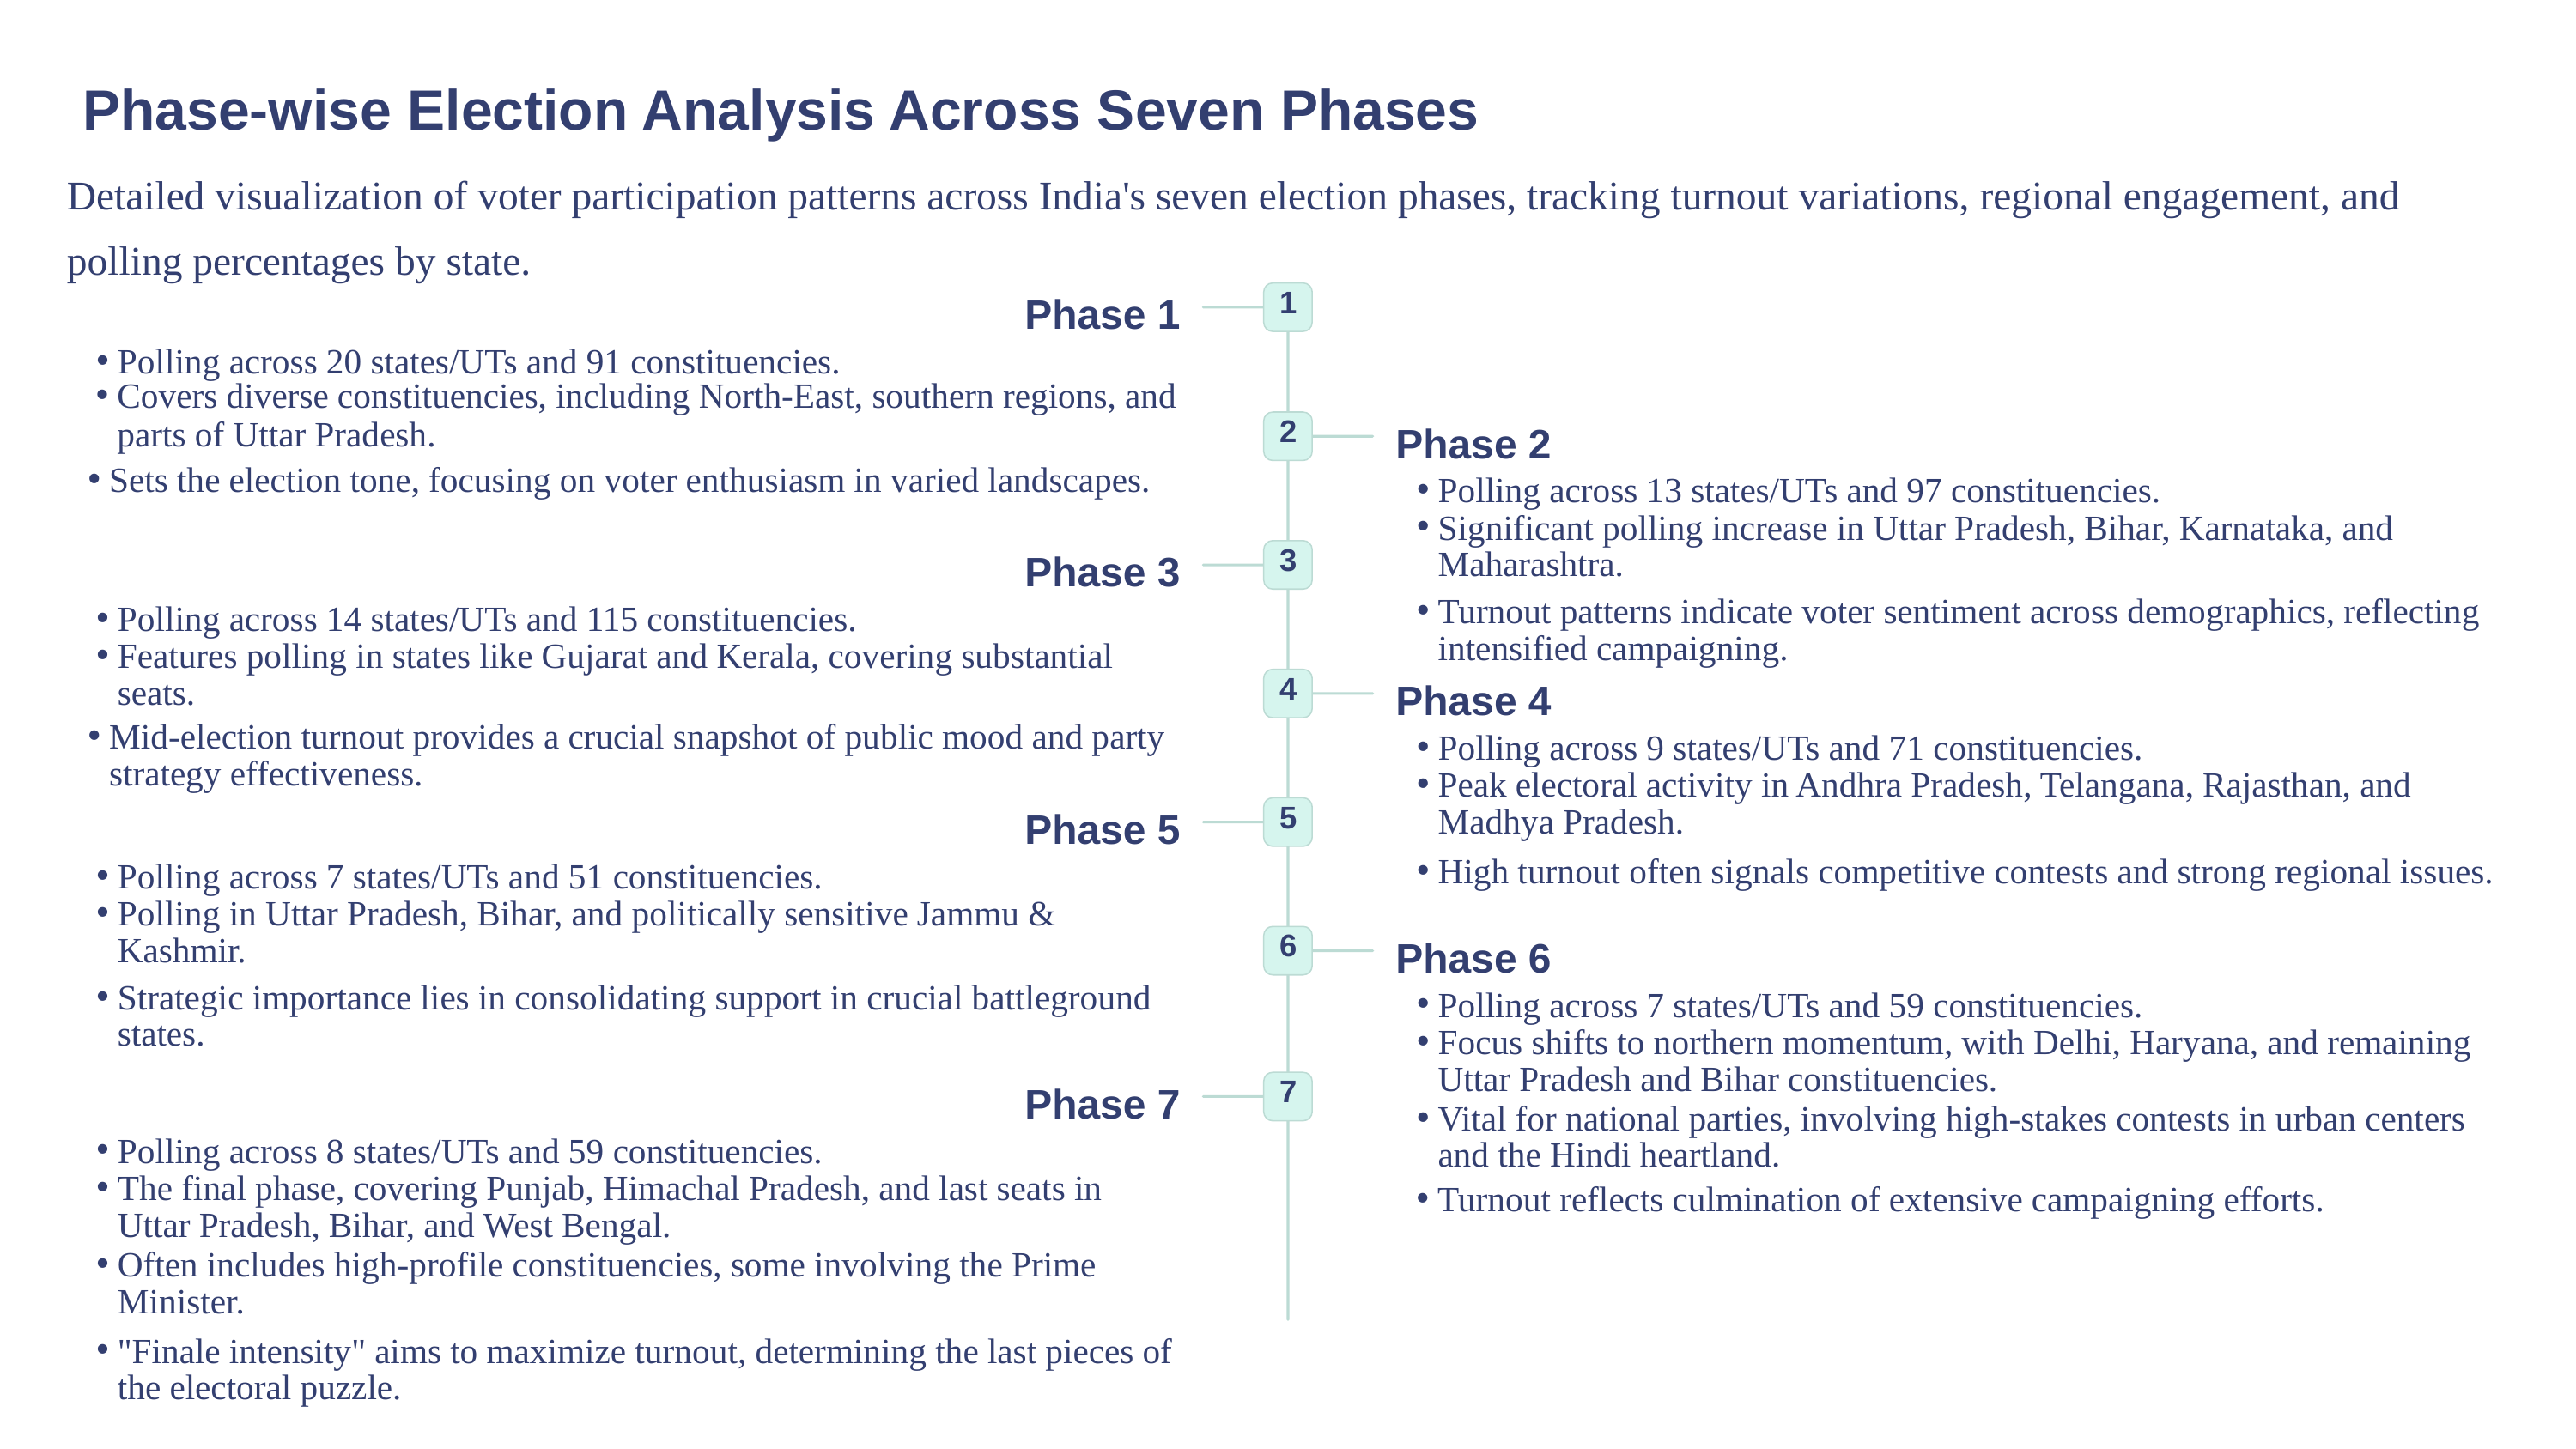

Phase-wise Election Analysis Across Seven Phases
Detailed visualization of voter participation patterns across India's seven election phases, tracking turnout variations, regional engagement, and polling percentages by state.

Phase 1
1

Polling across 20 states/UTs and 91 constituencies.
Covers diverse constituencies, including North-East, southern regions, and parts of Uttar Pradesh.

Phase 2
2

Sets the election tone, focusing on voter enthusiasm in varied landscapes.
Polling across 13 states/UTs and 97 constituencies.
Significant polling increase in Uttar Pradesh, Bihar, Karnataka, and Maharashtra.

Phase 3
3

Polling across 14 states/UTs and 115 constituencies.
Turnout patterns indicate voter sentiment across demographics, reflecting intensified campaigning.
Features polling in states like Gujarat and Kerala, covering substantial seats.

Phase 4
4

Polling across 9 states/UTs and 71 constituencies.
Mid-election turnout provides a crucial snapshot of public mood and party strategy effectiveness.
Peak electoral activity in Andhra Pradesh, Telangana, Rajasthan, and Madhya Pradesh.

Phase 5
5

High turnout often signals competitive contests and strong regional issues.
Polling across 7 states/UTs and 51 constituencies.
Polling in Uttar Pradesh, Bihar, and politically sensitive Jammu & Kashmir.

Phase 6
6

Polling across 7 states/UTs and 59 constituencies.
Strategic importance lies in consolidating support in crucial battleground states.
Focus shifts to northern momentum, with Delhi, Haryana, and remaining Uttar Pradesh and Bihar constituencies.

Phase 7
7

Vital for national parties, involving high-stakes contests in urban centers and the Hindi heartland.
Polling across 8 states/UTs and 59 constituencies.
Turnout reflects culmination of extensive campaigning efforts.
The final phase, covering Punjab, Himachal Pradesh, and last seats in Uttar Pradesh, Bihar, and West Bengal.
Often includes high-profile constituencies, some involving the Prime Minister.
"Finale intensity" aims to maximize turnout, determining the last pieces of the electoral puzzle.